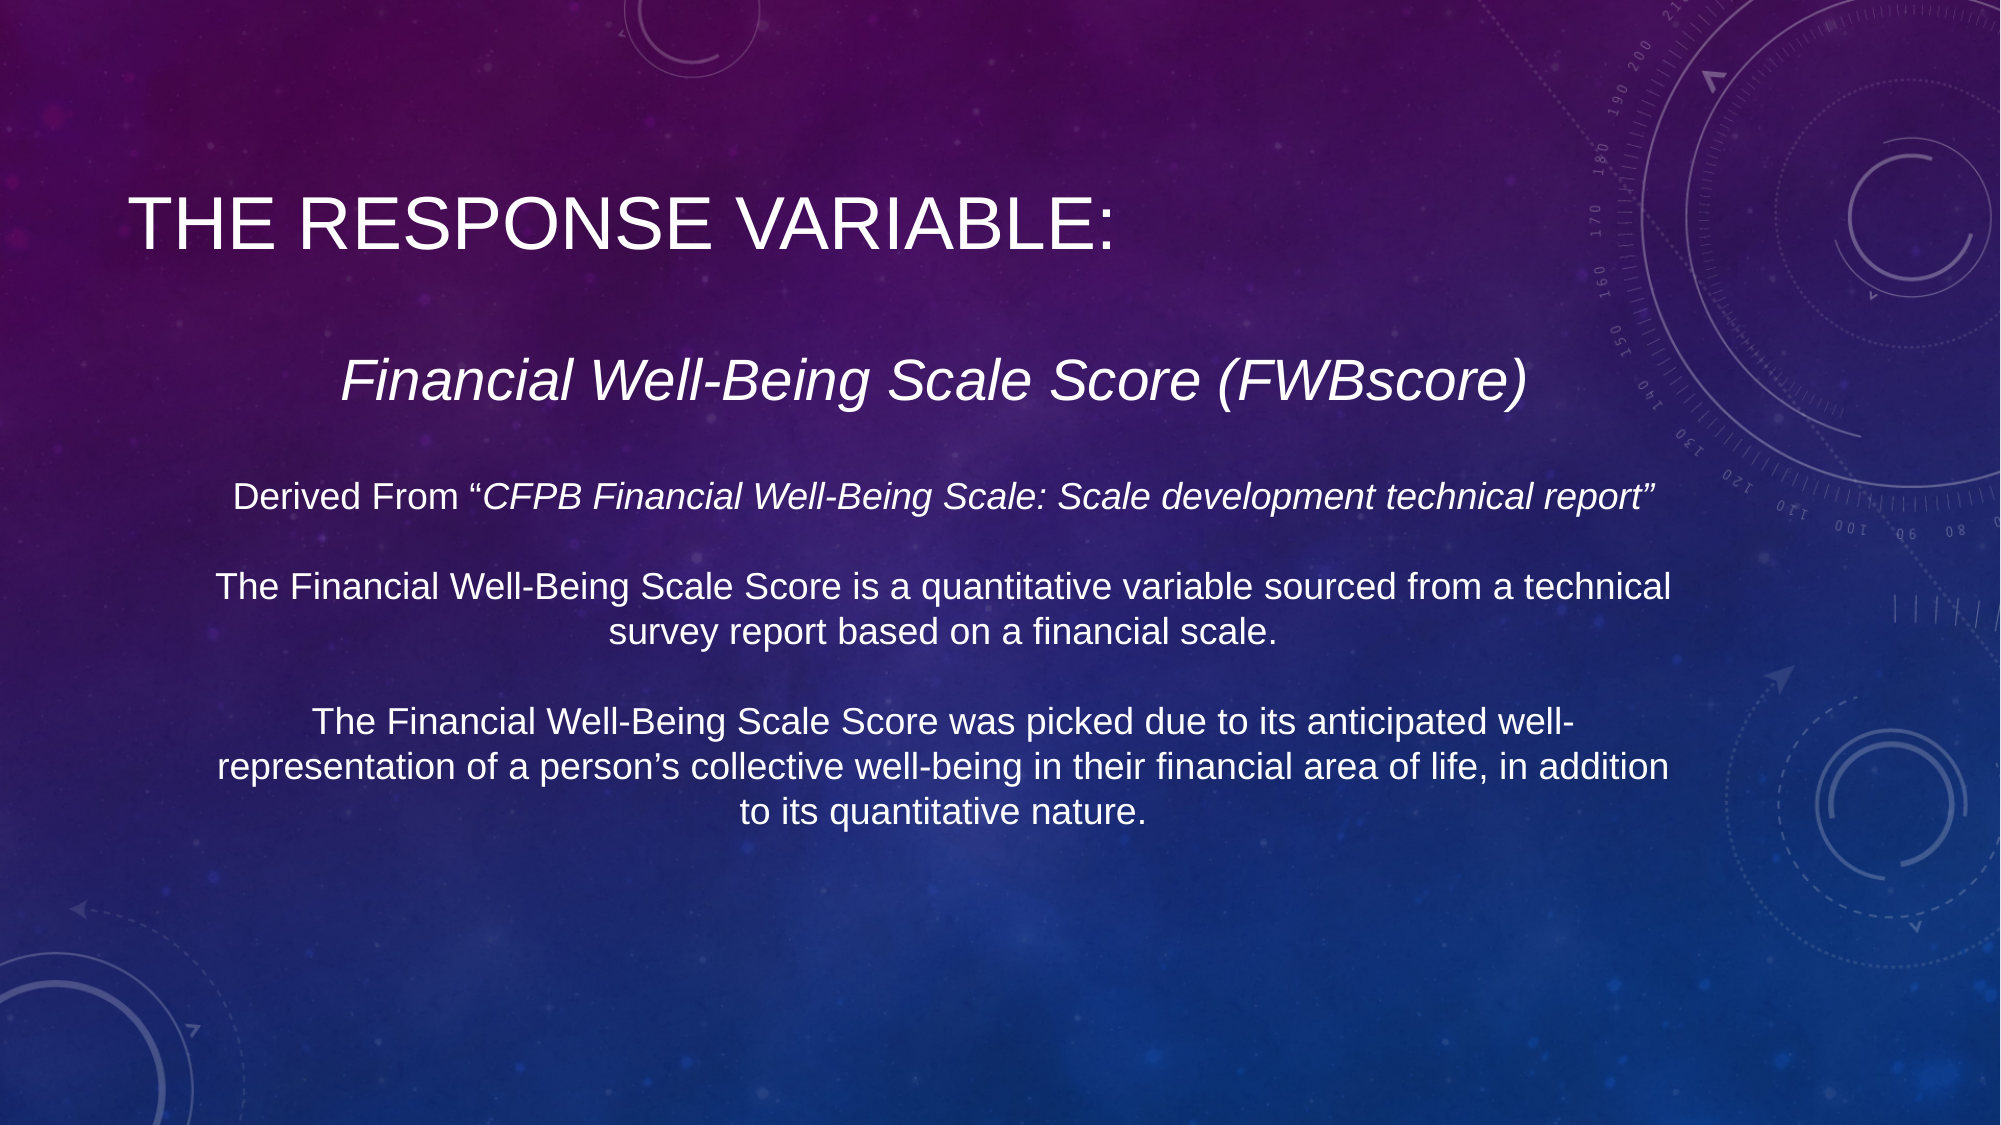

# The Response Variable:
Financial Well-Being Scale Score (FWBscore)
Derived From “CFPB Financial Well-Being Scale: Scale development technical report”

The Financial Well-Being Scale Score is a quantitative variable sourced from a technical survey report based on a financial scale.

The Financial Well-Being Scale Score was picked due to its anticipated well-representation of a person’s collective well-being in their financial area of life, in addition to its quantitative nature.